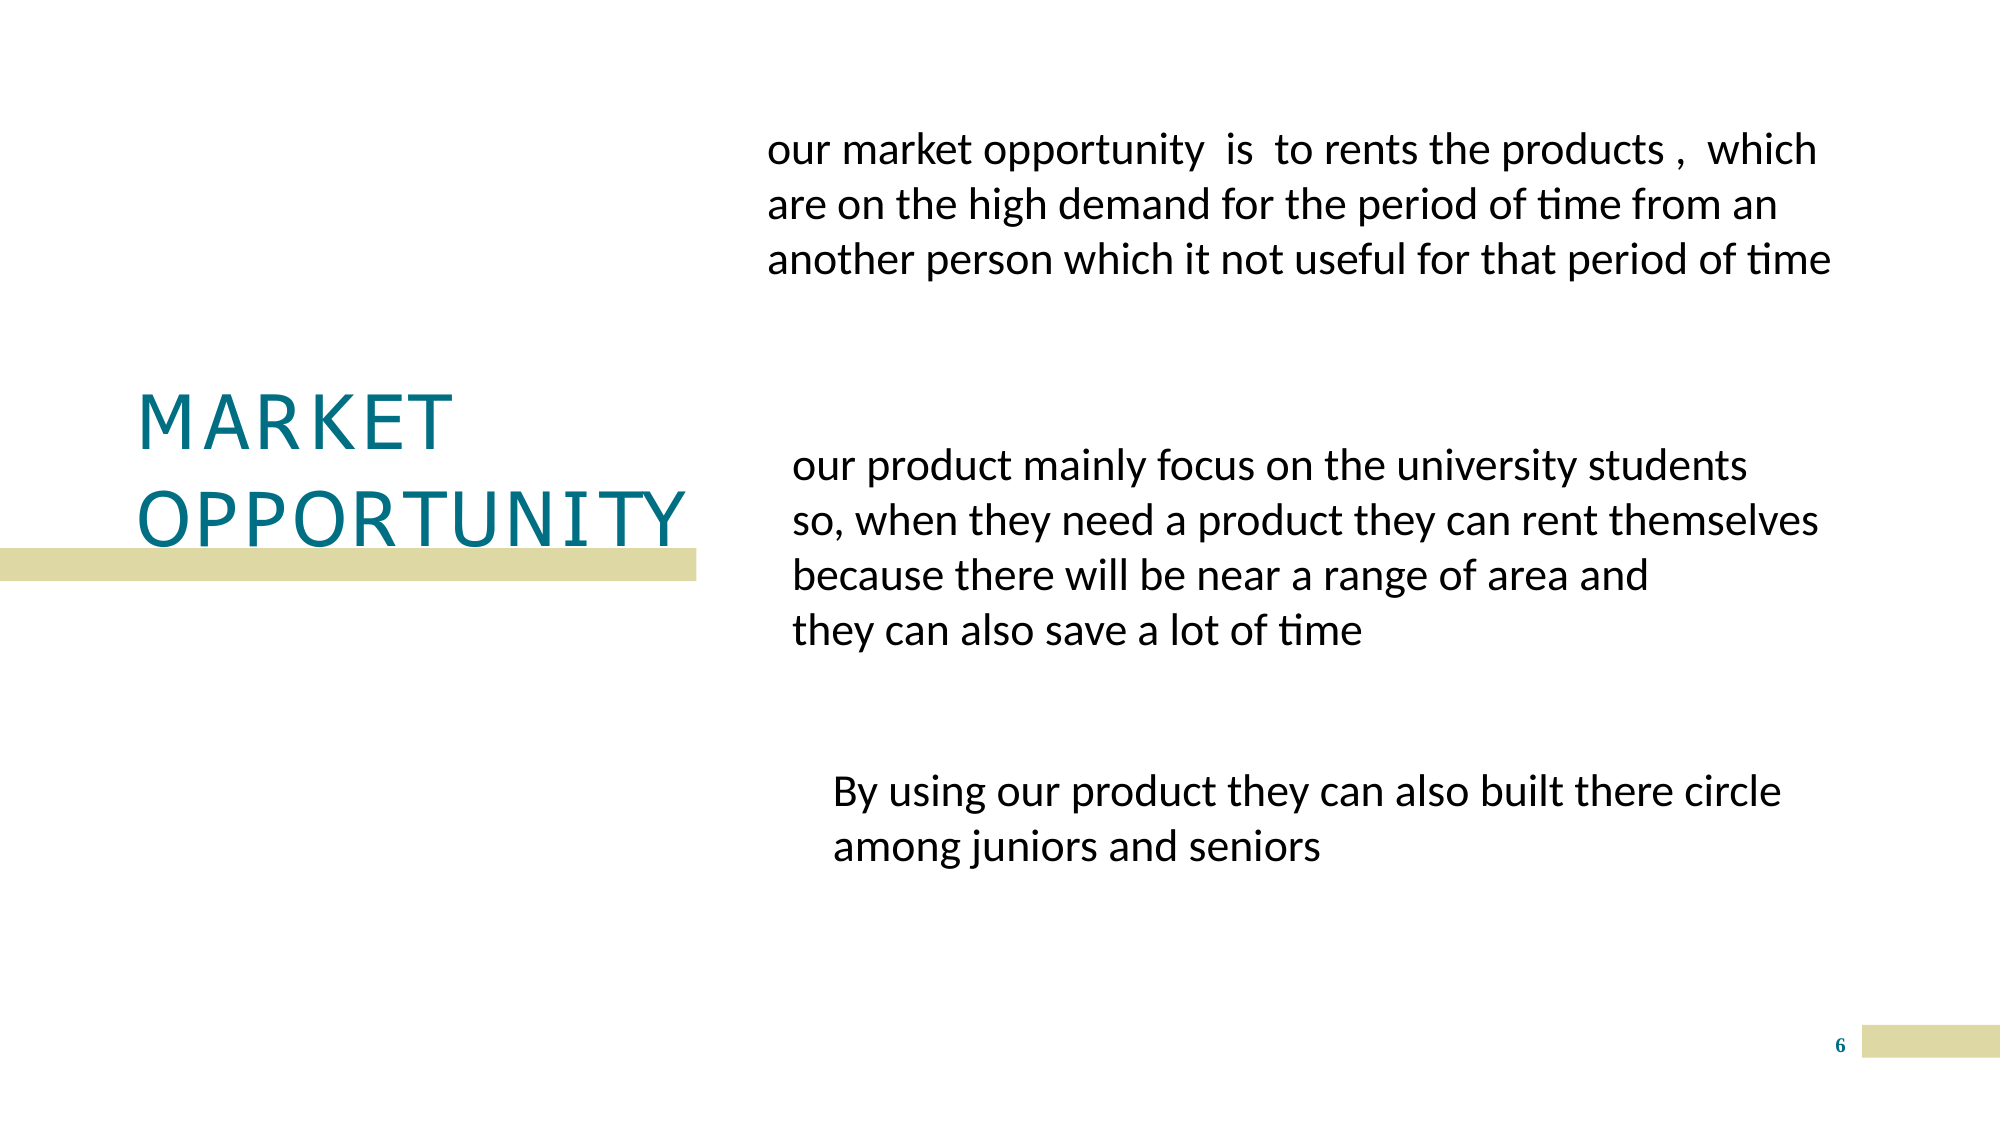

our market opportunity  is  to rents the products ,  which are on the high demand for the period of time from an
another person which it not useful for that period of time
# MARKET  OPPORTUNITY
our product mainly focus on the university students
so, when they need a product they can rent themselves
because there will be near a range of area and
they can also save a lot of time

By using our product they can also built there circle
among juniors and seniors
6